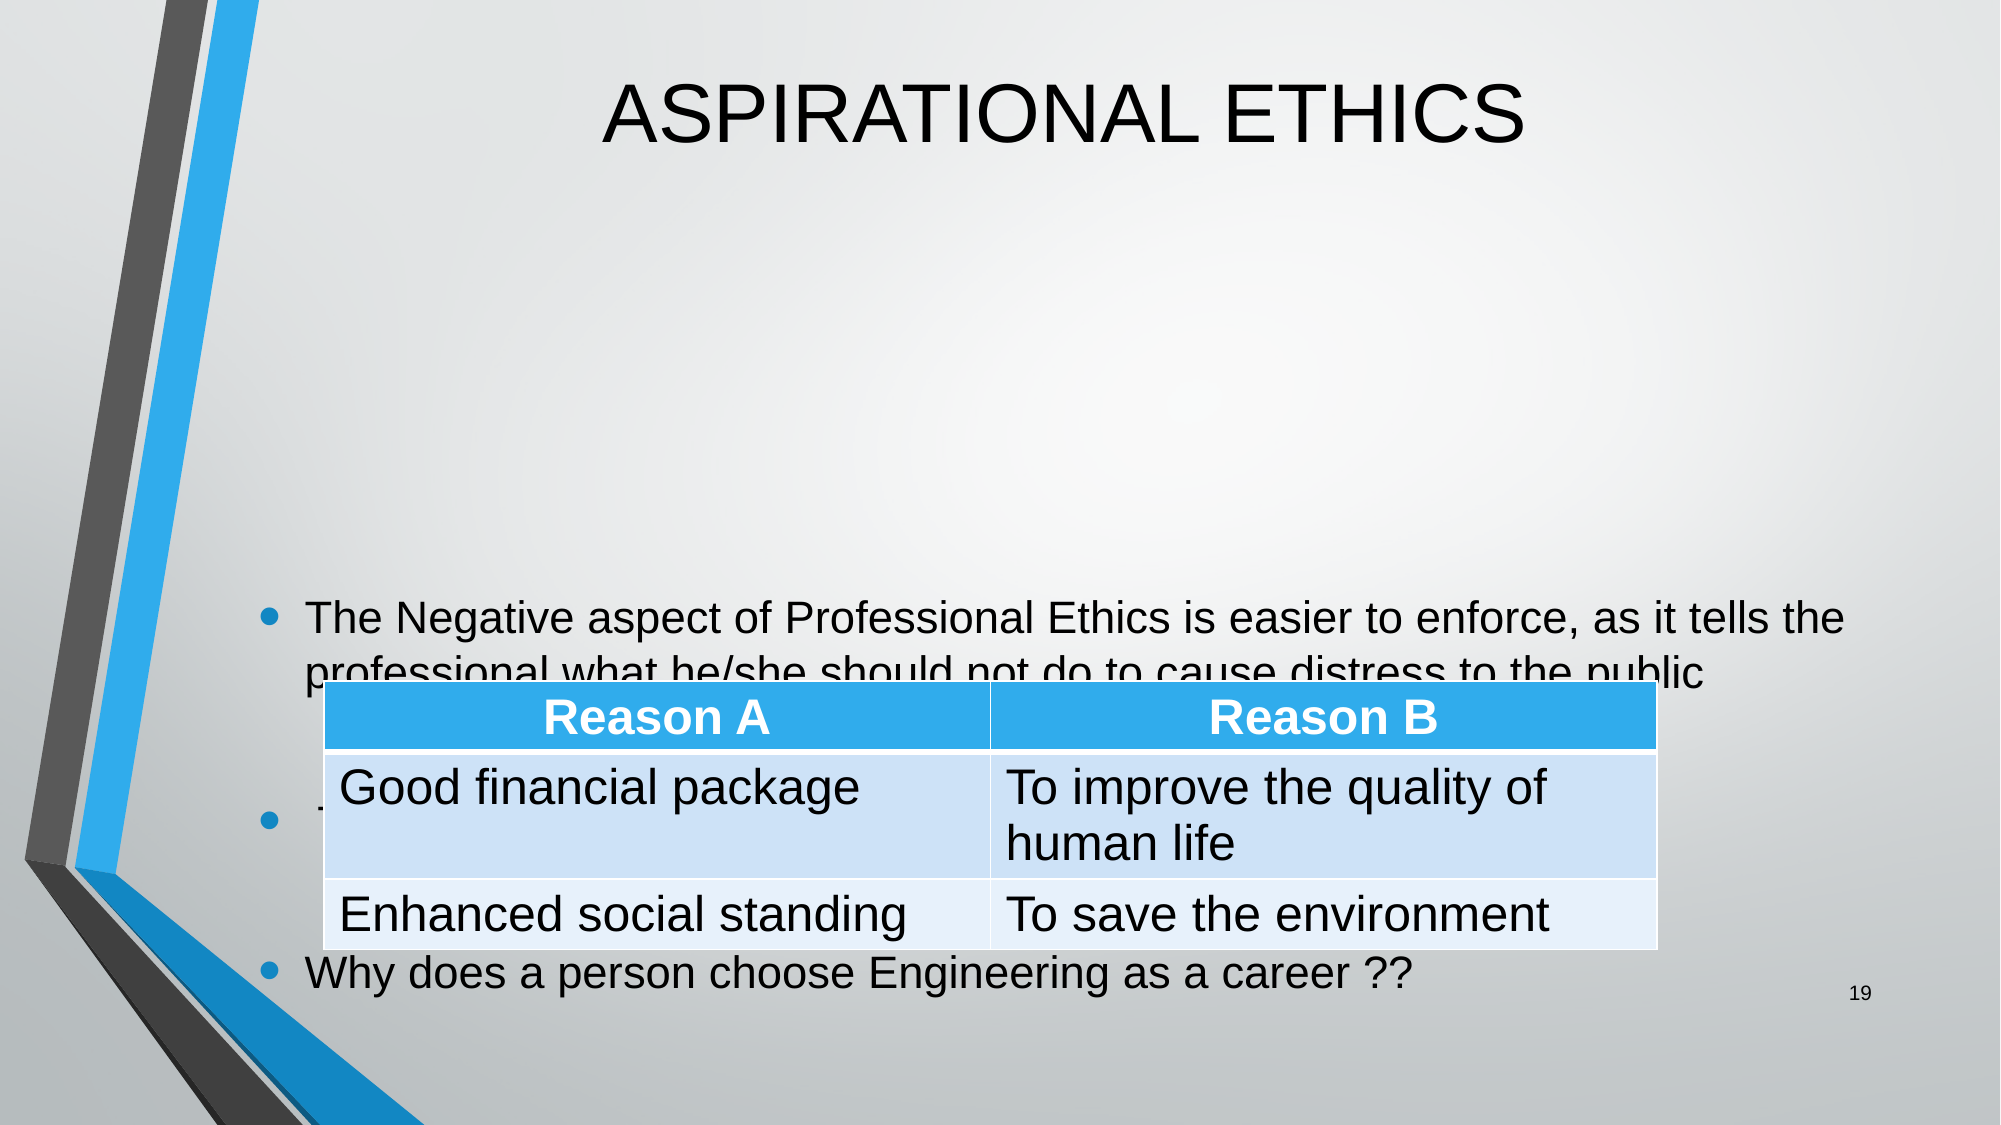

# ASPIRATIONAL ETHICS

The Negative aspect of Professional Ethics is easier to enforce, as it tells the professional what he/she should not do to cause distress to the public

 There is an absence of a motivational dimension

Why does a person choose Engineering as a career ??

| Reason A | Reason B |
| --- | --- |
| Good financial package | To improve the quality of human life |
| Enhanced social standing | To save the environment |
19